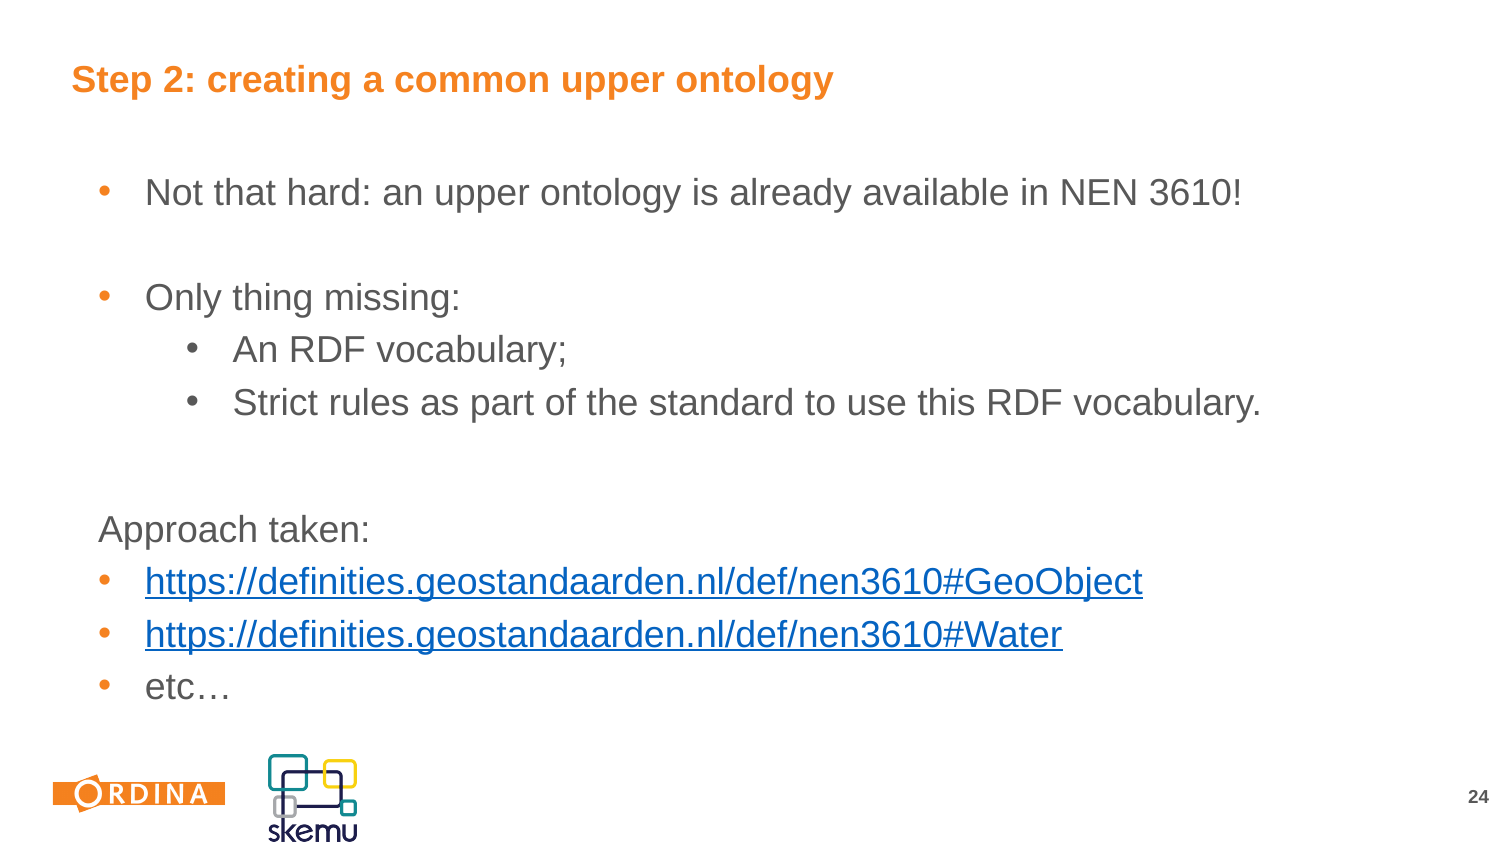

Step 2: creating a common upper ontology
Not that hard: an upper ontology is already available in NEN 3610!

Only thing missing:
An RDF vocabulary;
Strict rules as part of the standard to use this RDF vocabulary.

Approach taken:
https://definities.geostandaarden.nl/def/nen3610#GeoObject
https://definities.geostandaarden.nl/def/nen3610#Water
etc…